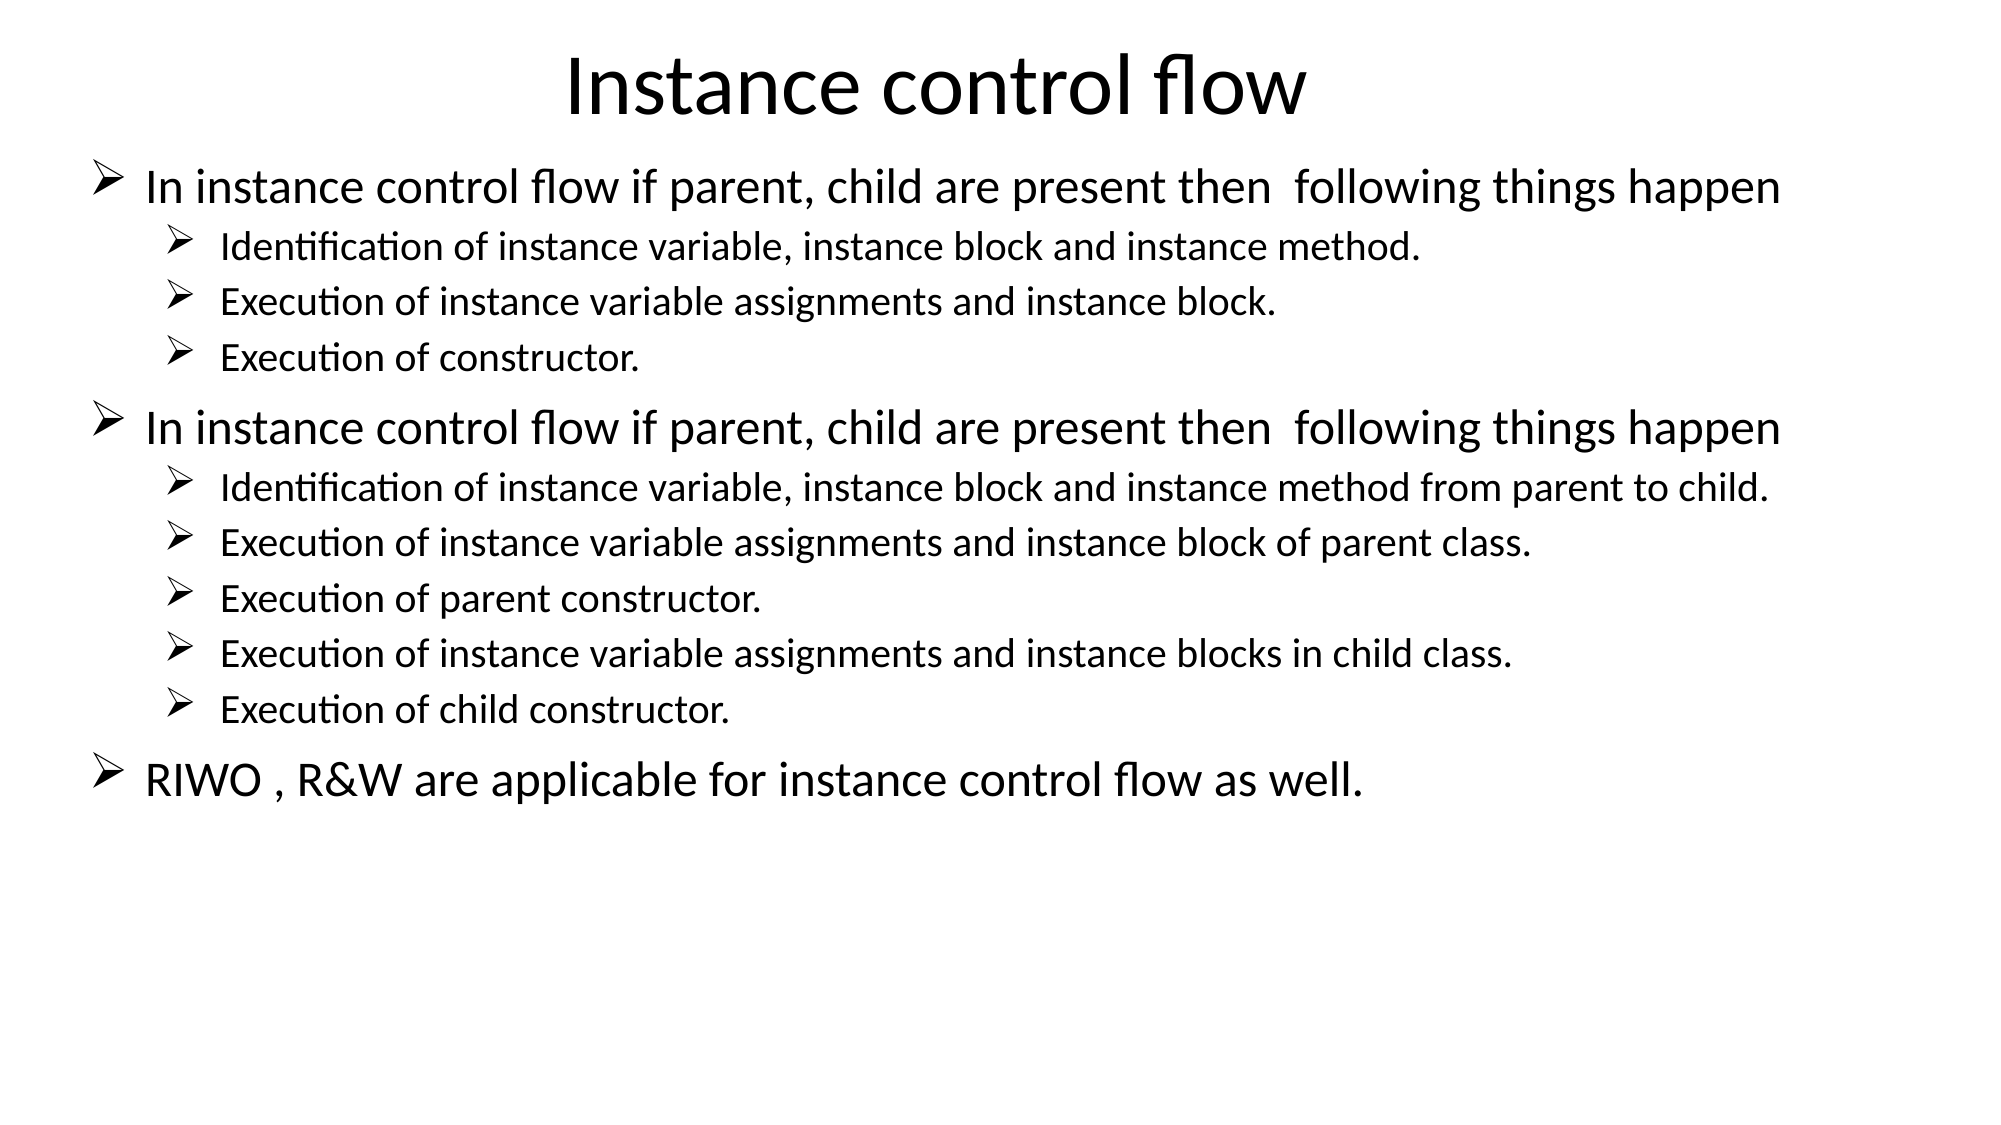

Instance control flow

In instance control flow if parent, child are present then  following things happen
Identification of instance variable, instance block and instance method.
Execution of instance variable assignments and instance block.
Execution of constructor.
In instance control flow if parent, child are present then  following things happen
Identification of instance variable, instance block and instance method from parent to child.
Execution of instance variable assignments and instance block of parent class.
Execution of parent constructor.
Execution of instance variable assignments and instance blocks in child class.
Execution of child constructor.
RIWO , R&W are applicable for instance control flow as well.